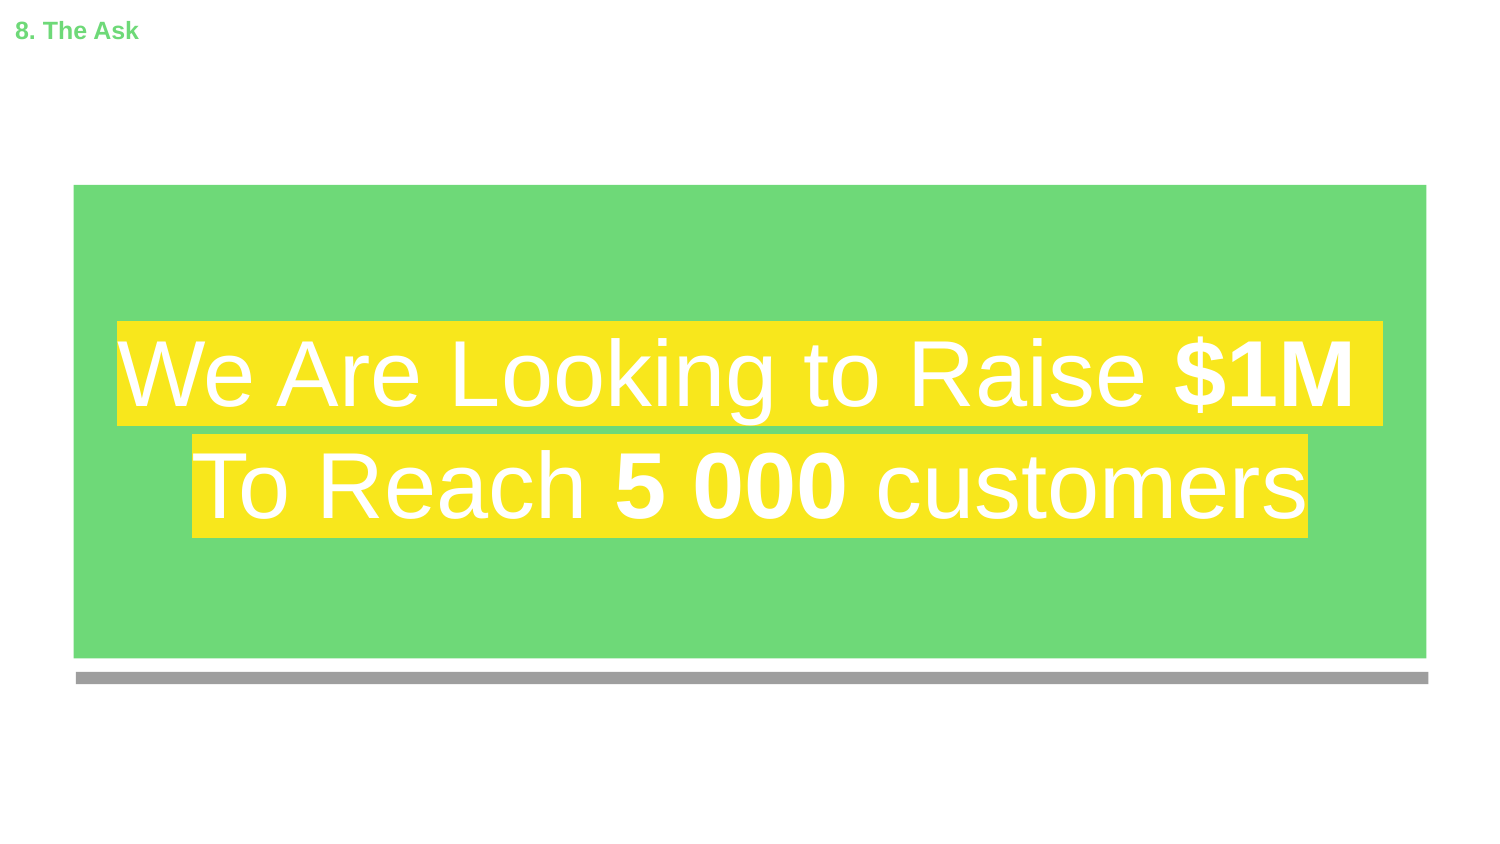

8. The Ask
# We Are Looking to Raise $1M
To Reach 5 000 customers